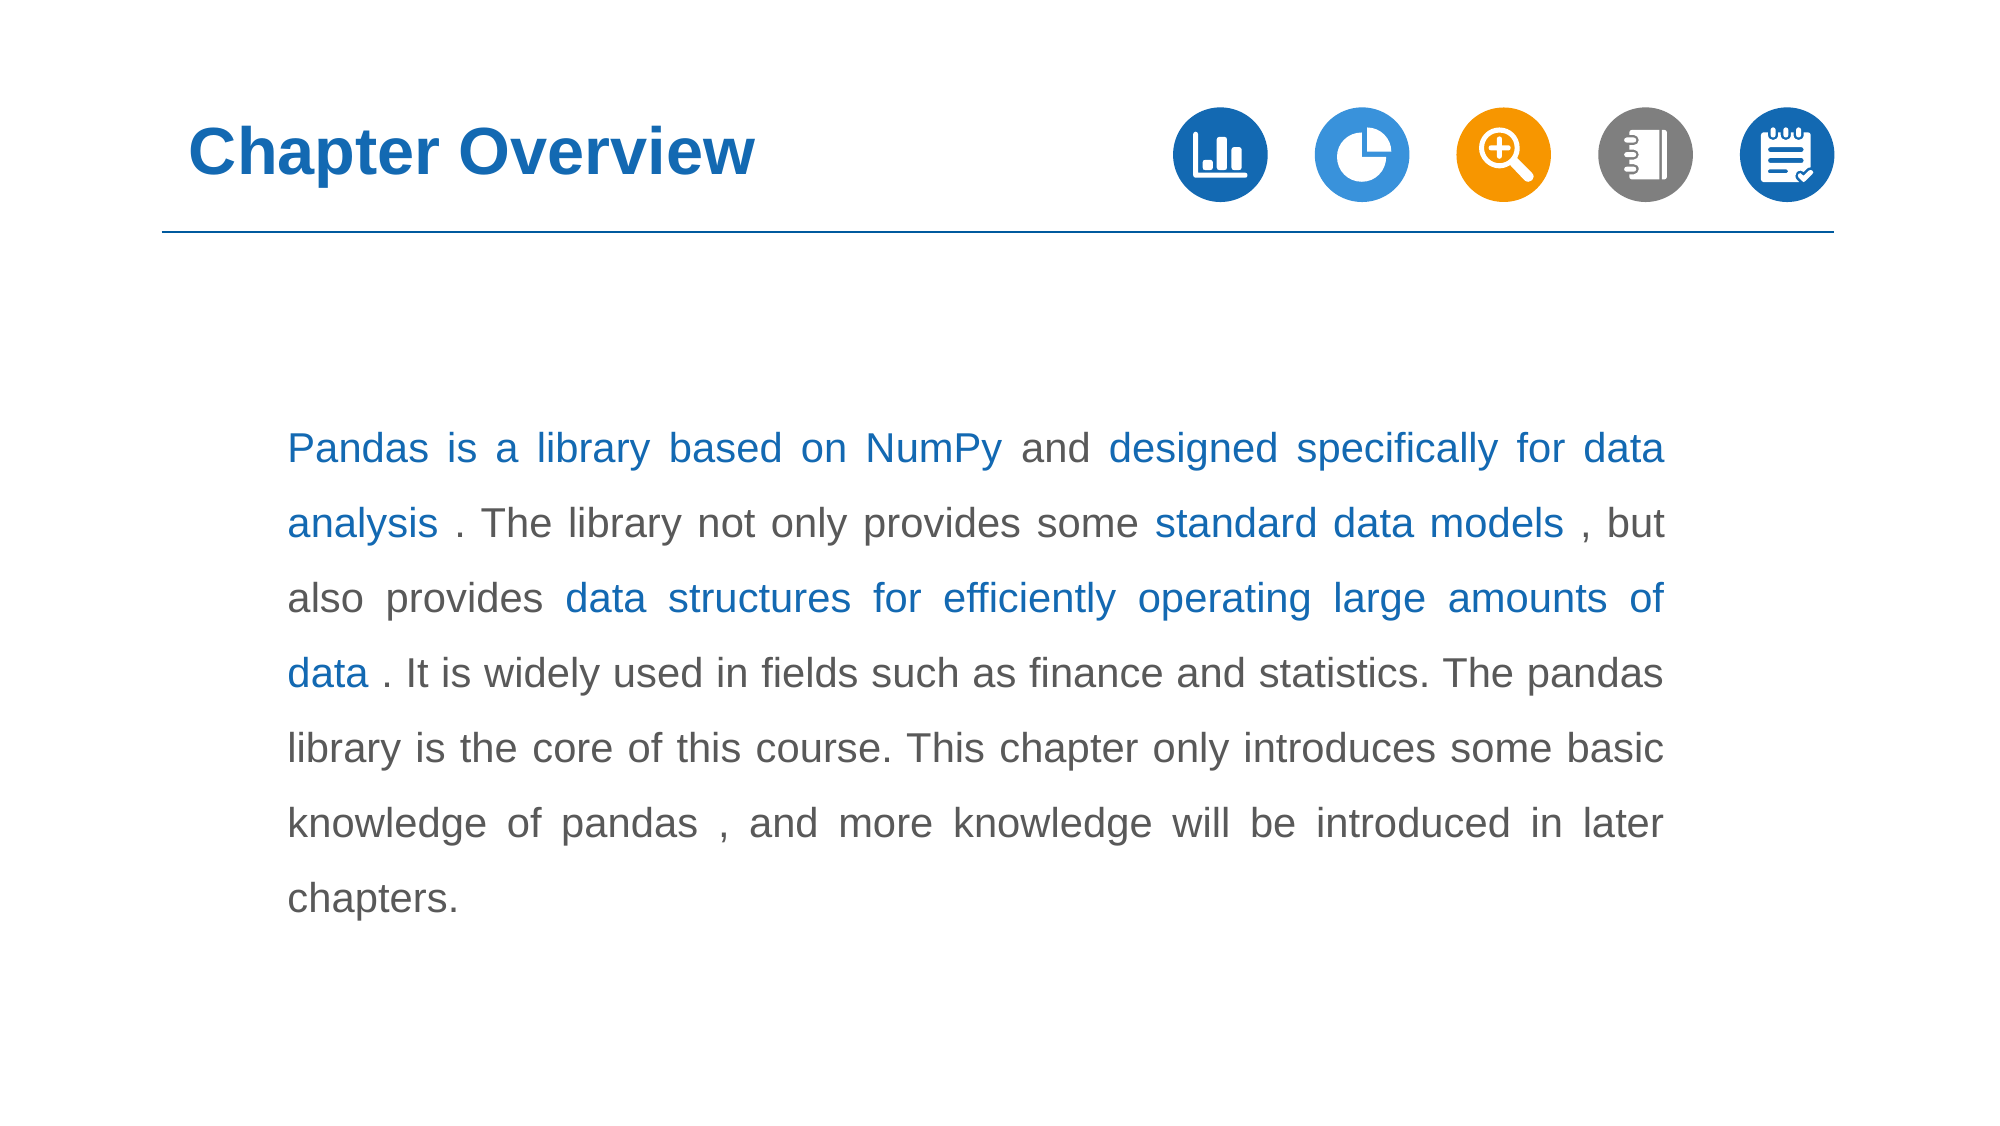

Chapter Overview​
Pandas is a library based on NumPy and designed specifically for data analysis . The library not only provides some standard data models , but also provides data structures for efficiently operating large amounts of data . It is widely used in fields such as finance and statistics. The pandas library is the core of this course. This chapter only introduces some basic knowledge of pandas , and more knowledge will be introduced in later chapters.